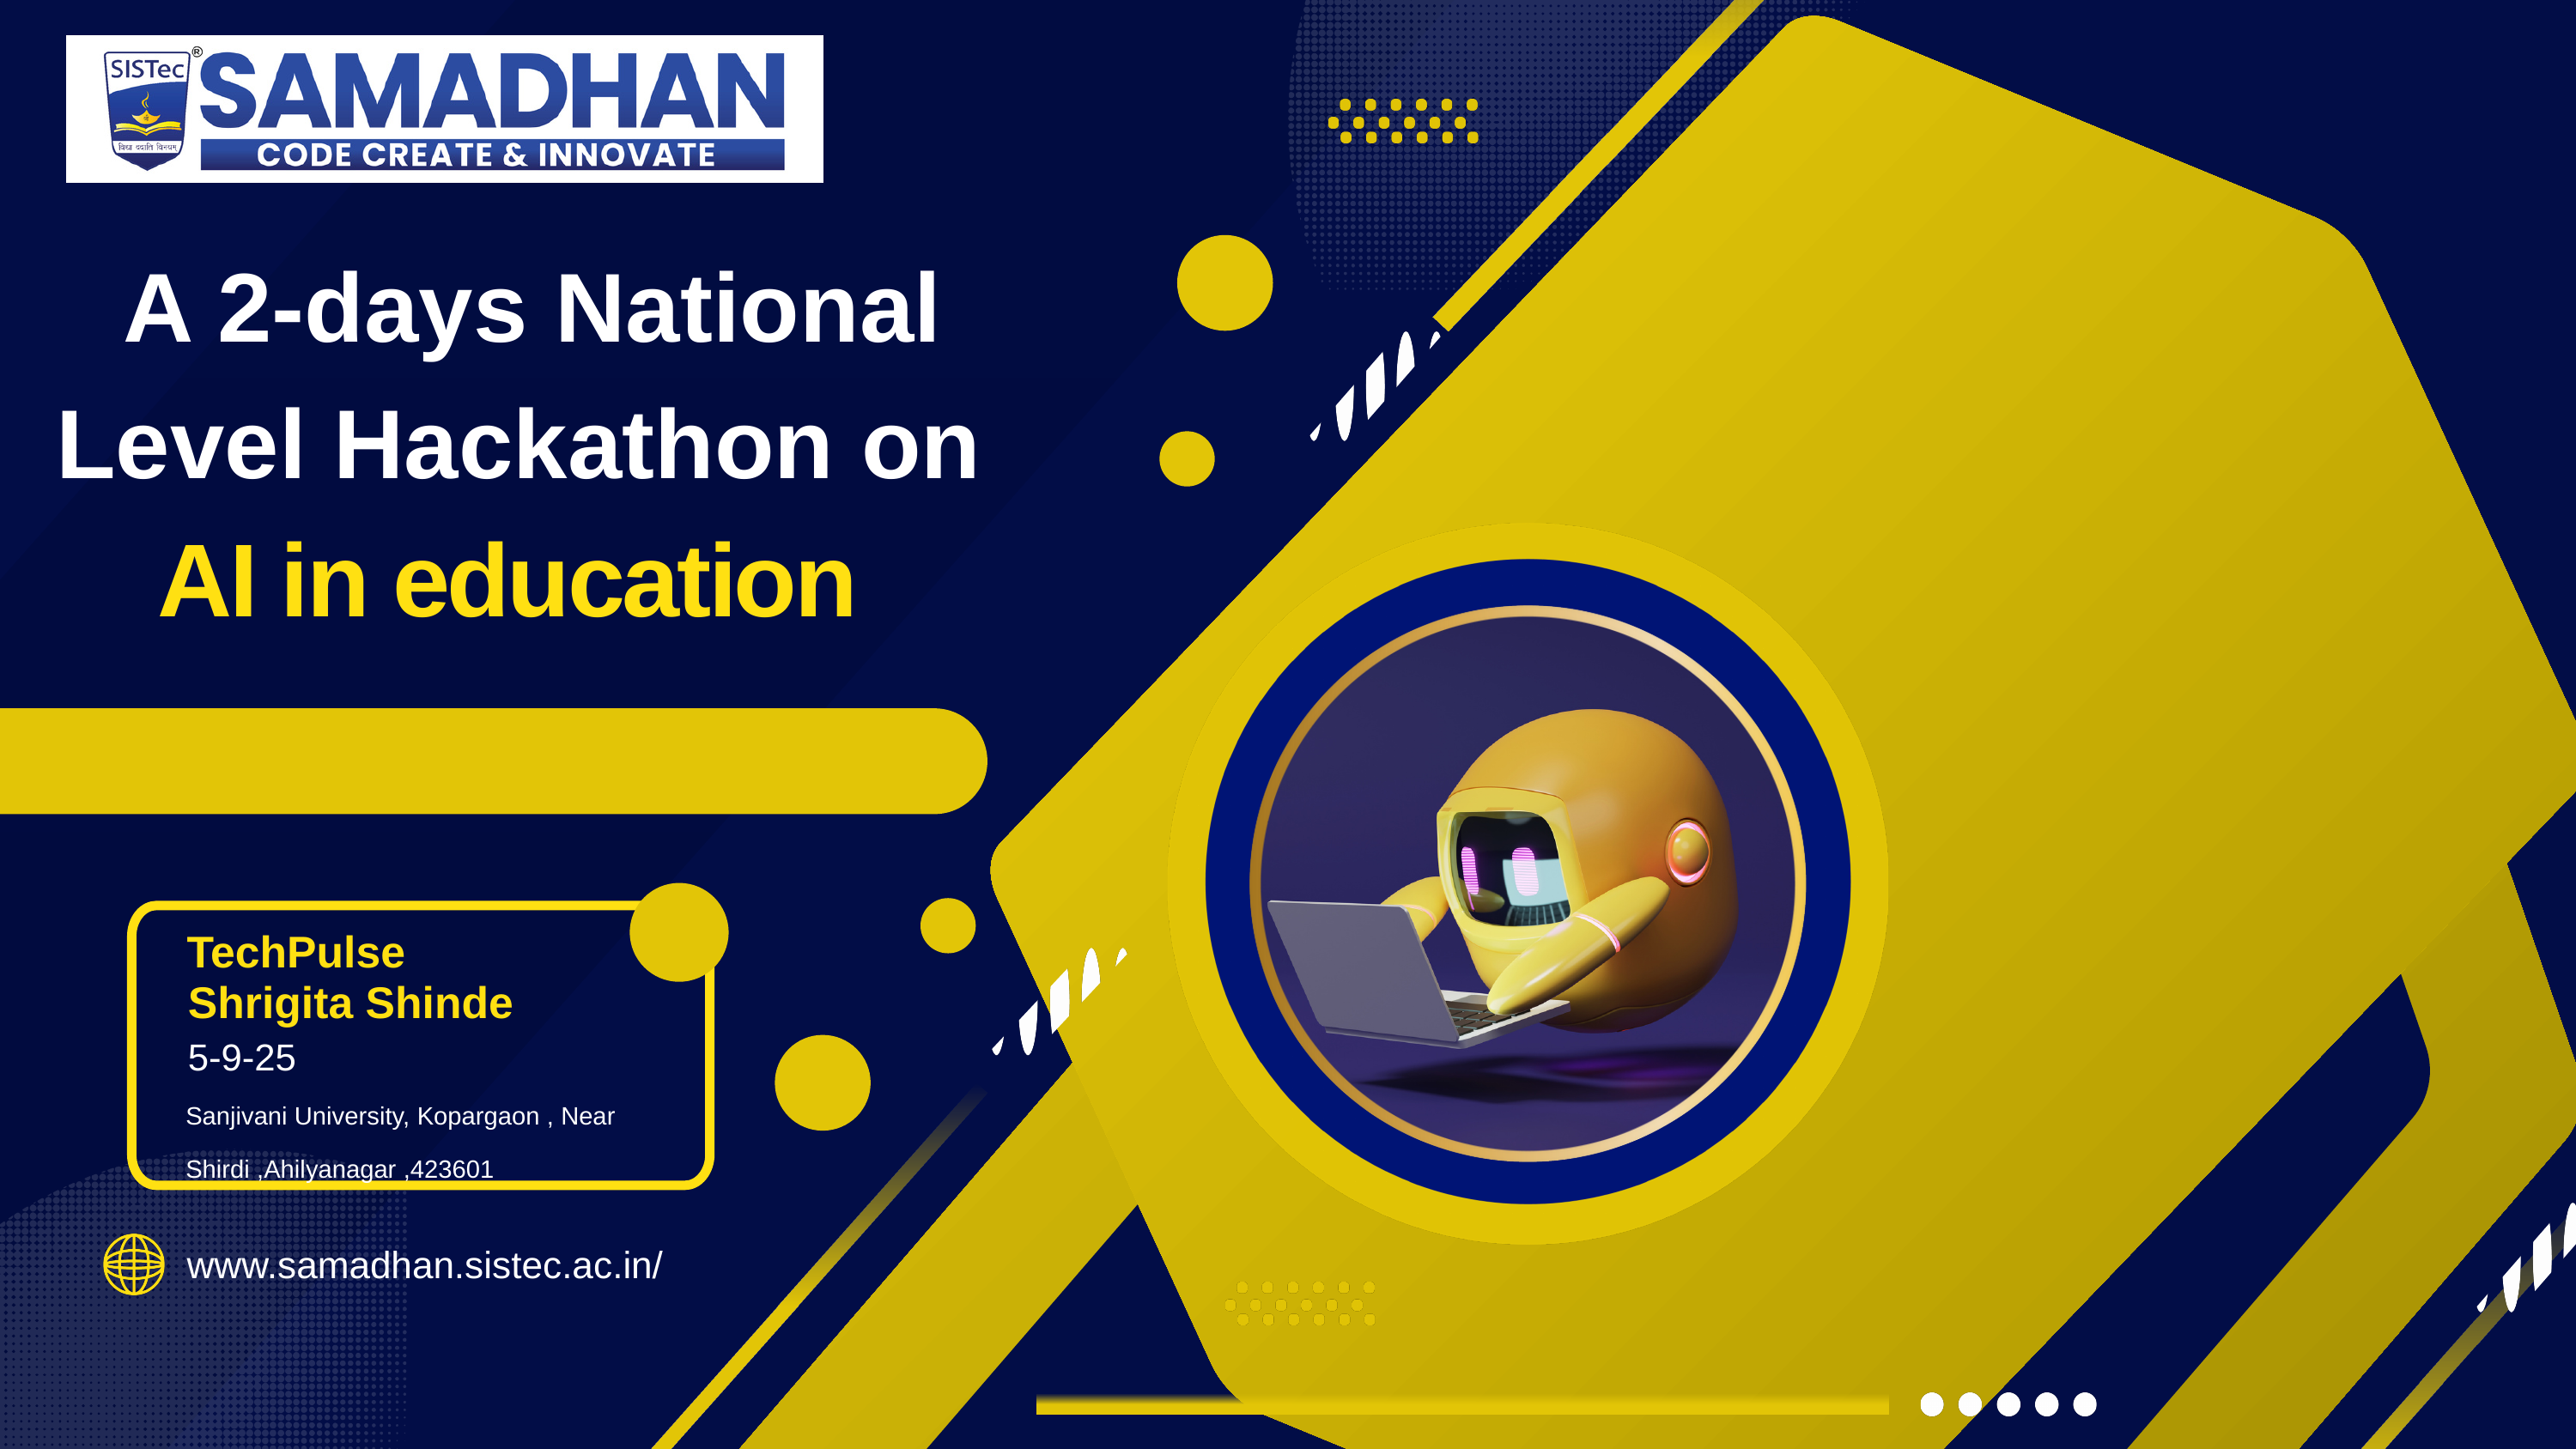

A 2-days National Level Hackathon on

    AI in education

TechPulse
Shrigita Shinde

5-9-25

Sanjivani University, Kopargaon , Near Shirdi ,Ahilyanagar ,423601

www.samadhan.sistec.ac.in/